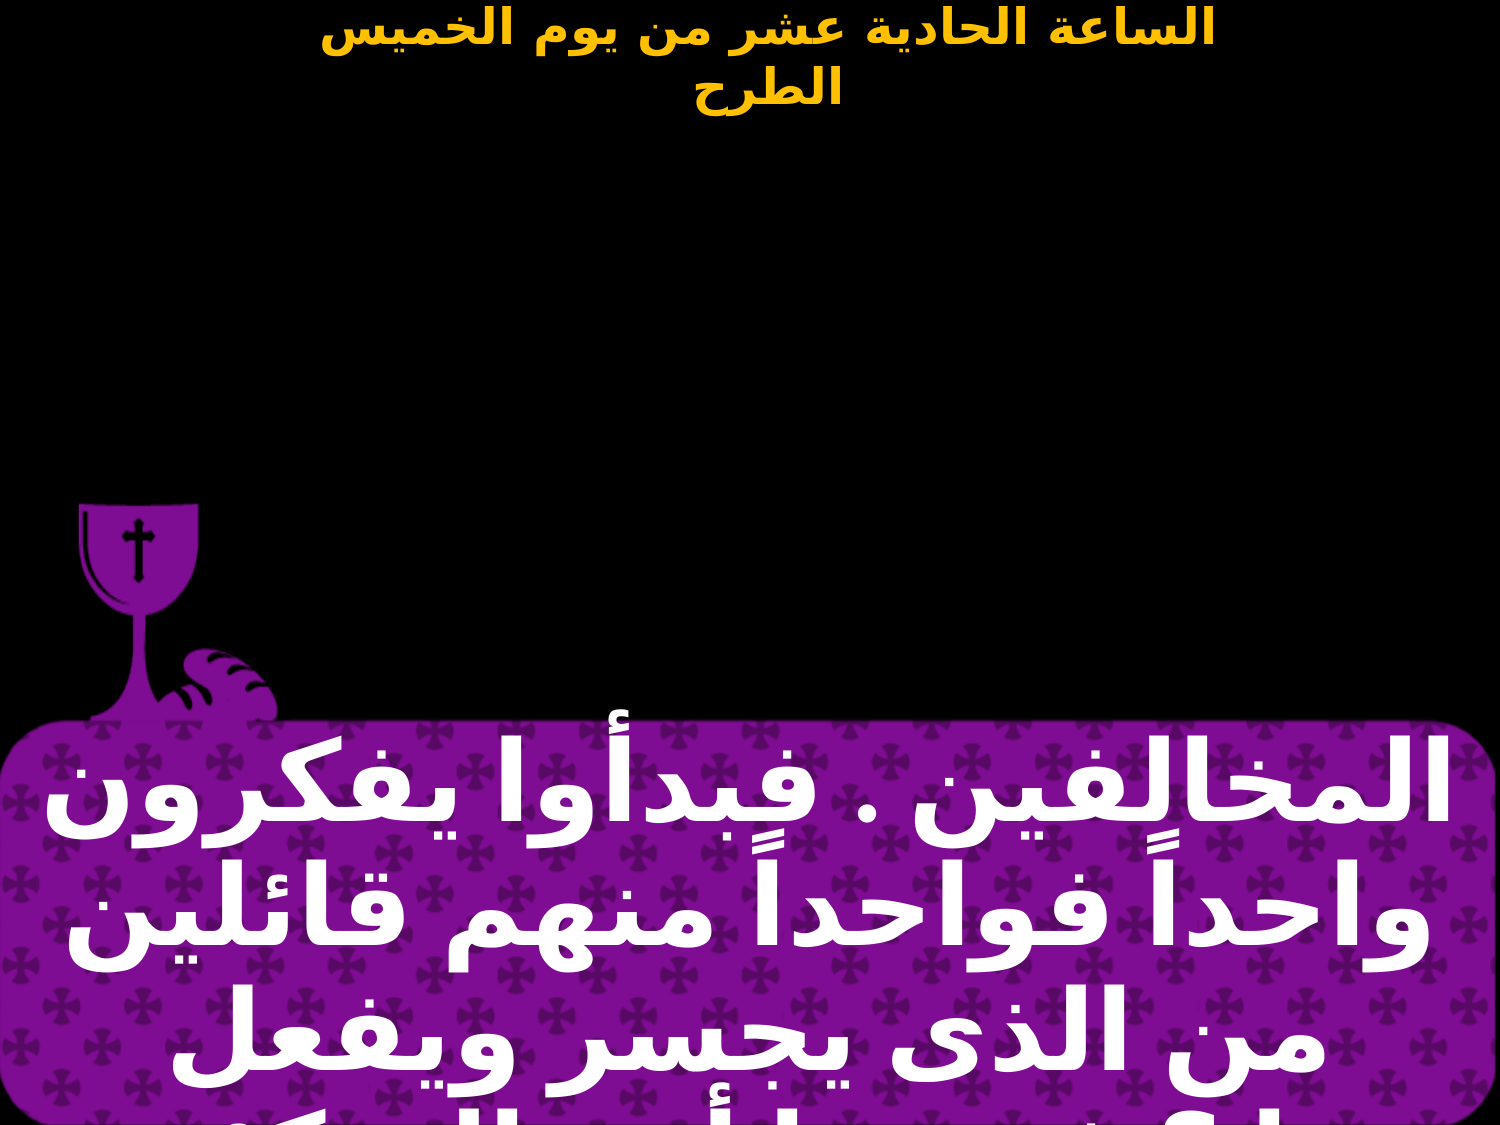

| المخالفين . فبدأوا يفكرون واحداً فواحداً منهم قائلين من الذى يجسر ويفعل هذا ؟ فيهوذا أحد المتكئين قال |
| --- |